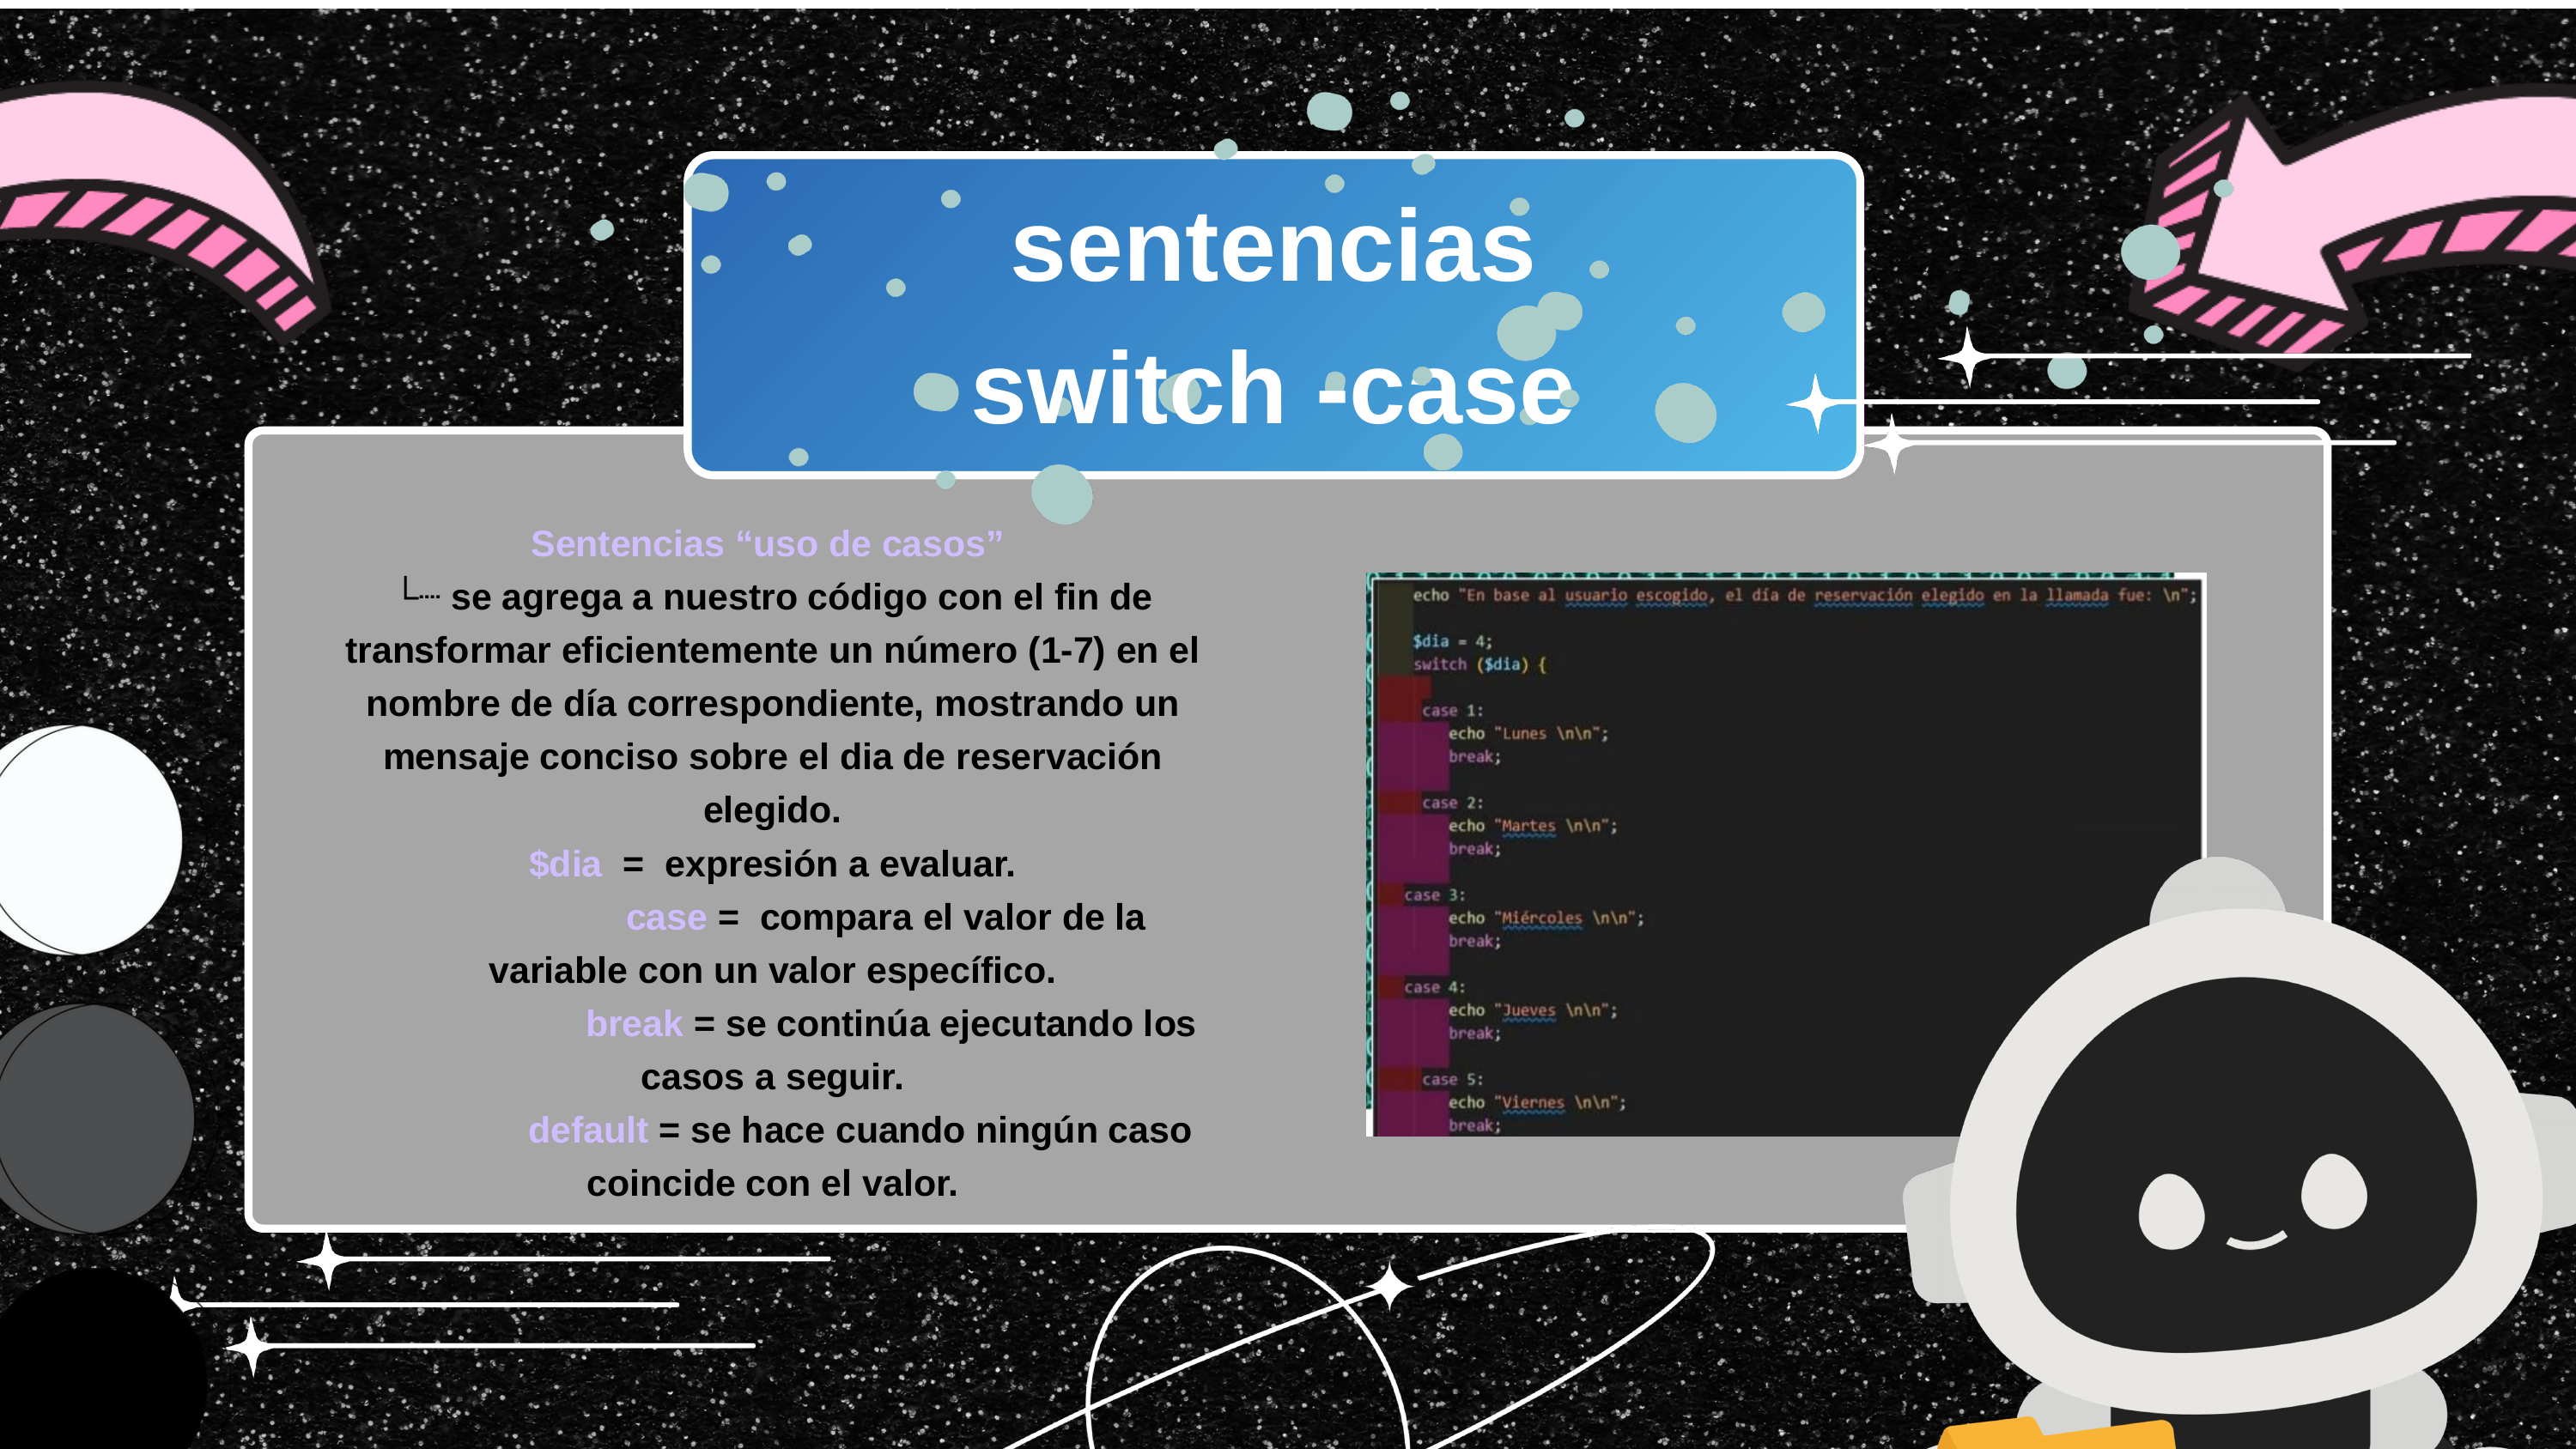

sentencias
switch -case

Sentencias “uso de casos”
└┈ se agrega a nuestro código con el fin de transformar eficientemente un número (1-7) en el nombre de día correspondiente, mostrando un mensaje conciso sobre el dia de reservación elegido.
$dia  =  expresión a evaluar.
                      case =  compara el valor de la variable con un valor específico.
                       break = se continúa ejecutando los casos a seguir.
                 default = se hace cuando ningún caso coincide con el valor.